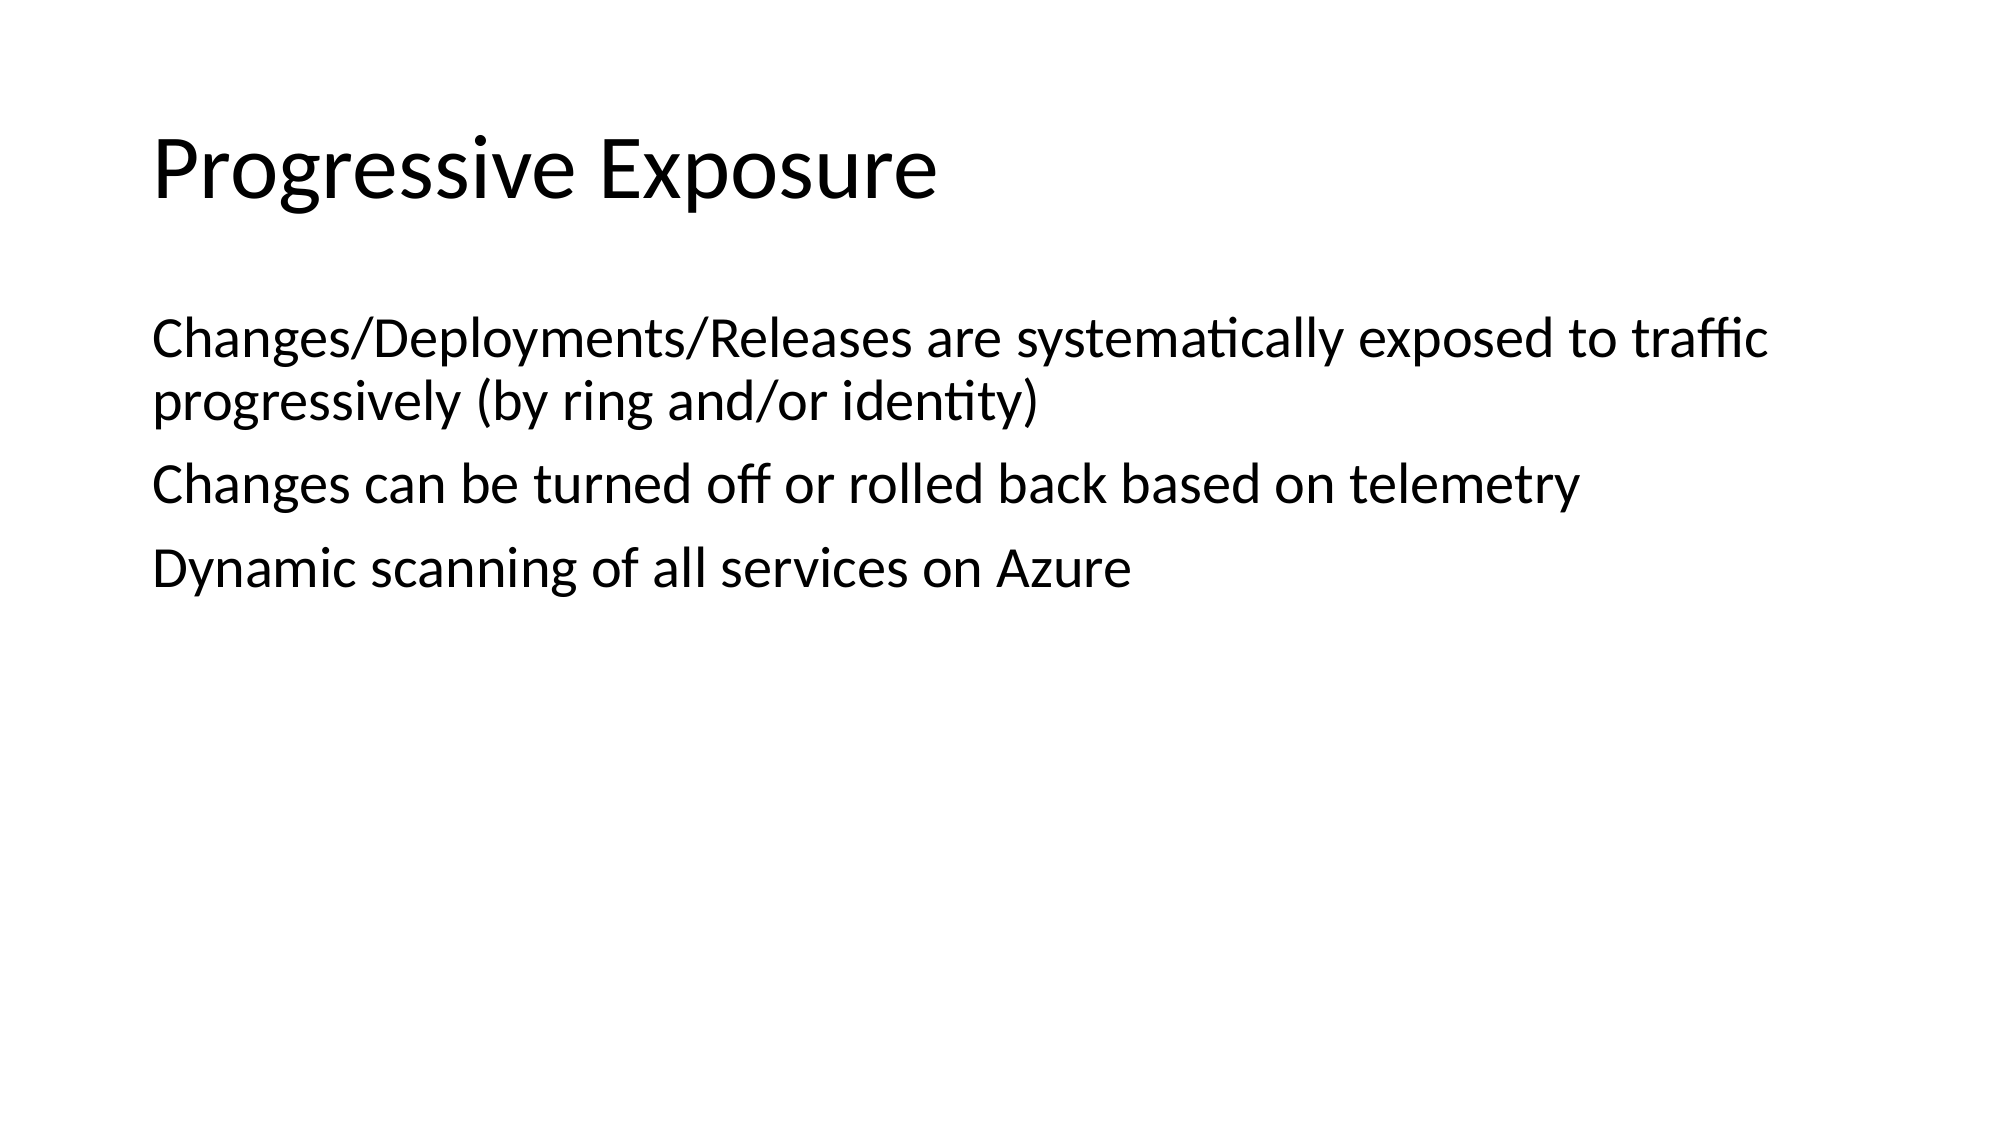

# Progressive Exposure
Changes/Deployments/Releases are systematically exposed to traffic progressively (by ring and/or identity)
Changes can be turned off or rolled back based on telemetry
Dynamic scanning of all services on Azure